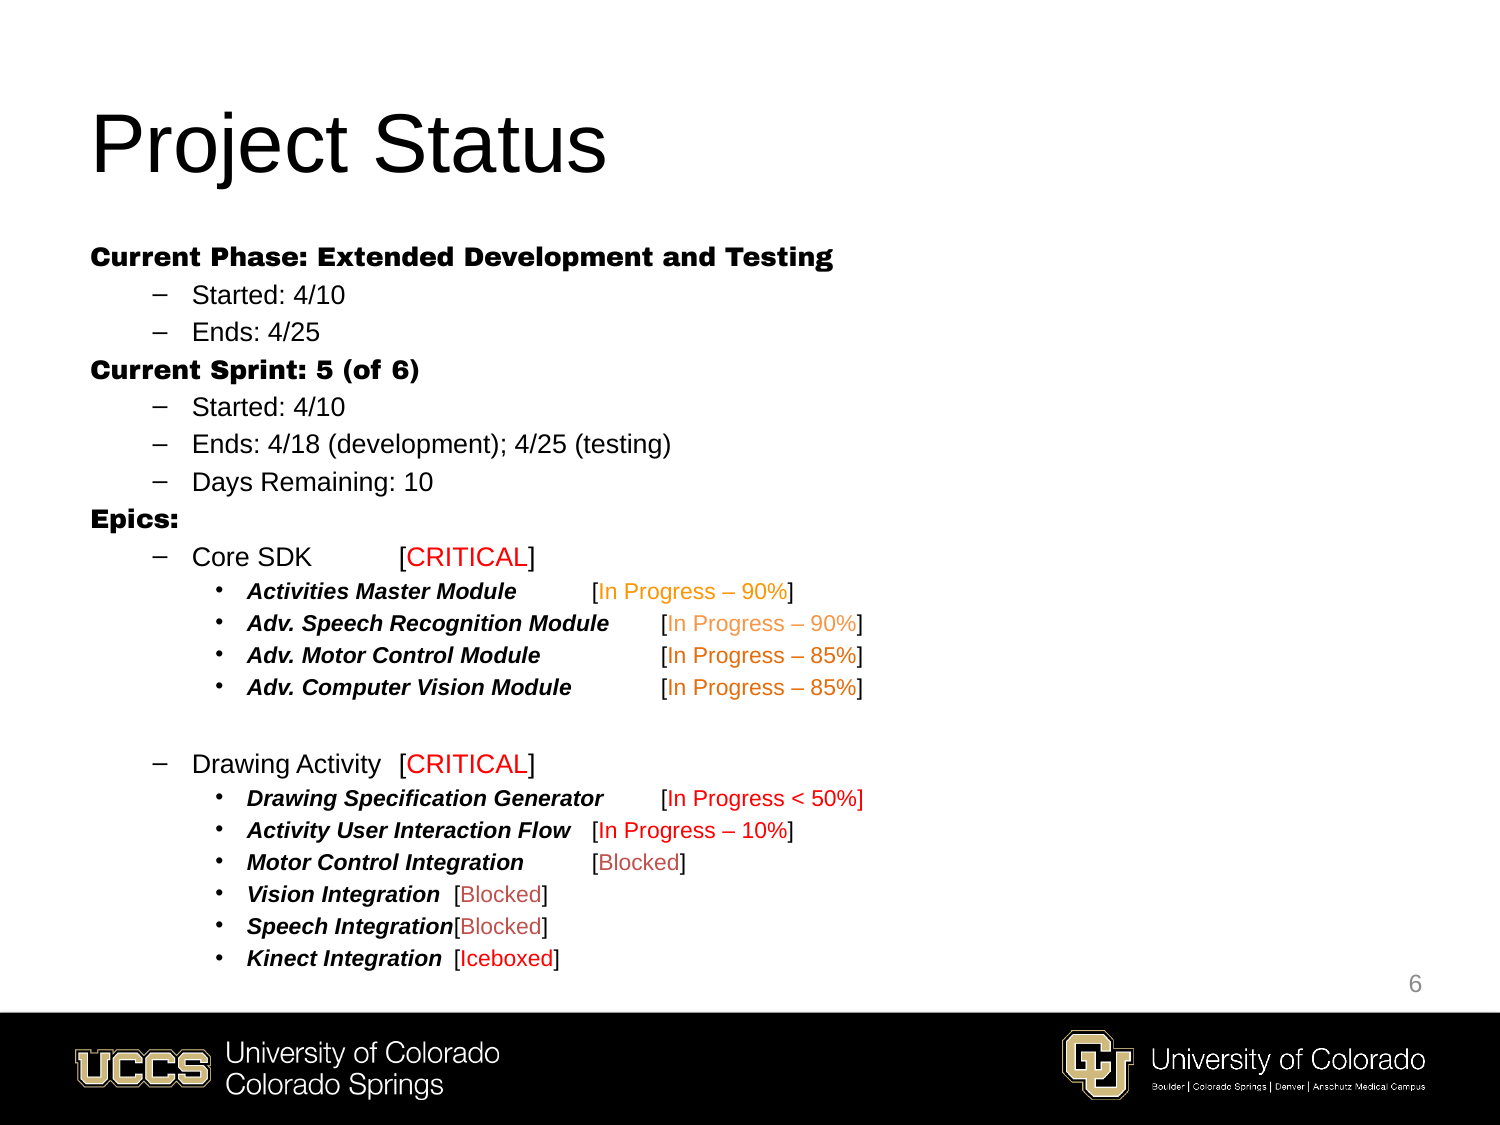

# Project Status
Current Phase: Extended Development and Testing
Started: 4/10
Ends: 4/25
Current Sprint: 5 (of 6)
Started: 4/10
Ends: 4/18 (development); 4/25 (testing)
Days Remaining: 10
Epics:
Core SDK 			  	[CRITICAL]
Activities Master Module	  	[In Progress – 90%]
Adv. Speech Recognition Module  	[In Progress – 90%]
Adv. Motor Control Module 	  	[In Progress – 85%]
Adv. Computer Vision Module 	  	[In Progress – 85%]

Drawing Activity			[CRITICAL]
Drawing Specification Generator	[In Progress < 50%]
Activity User Interaction Flow		[In Progress – 10%]
Motor Control Integration		[Blocked]
Vision Integration			[Blocked]
Speech Integration			[Blocked]
Kinect Integration			[Iceboxed]
6